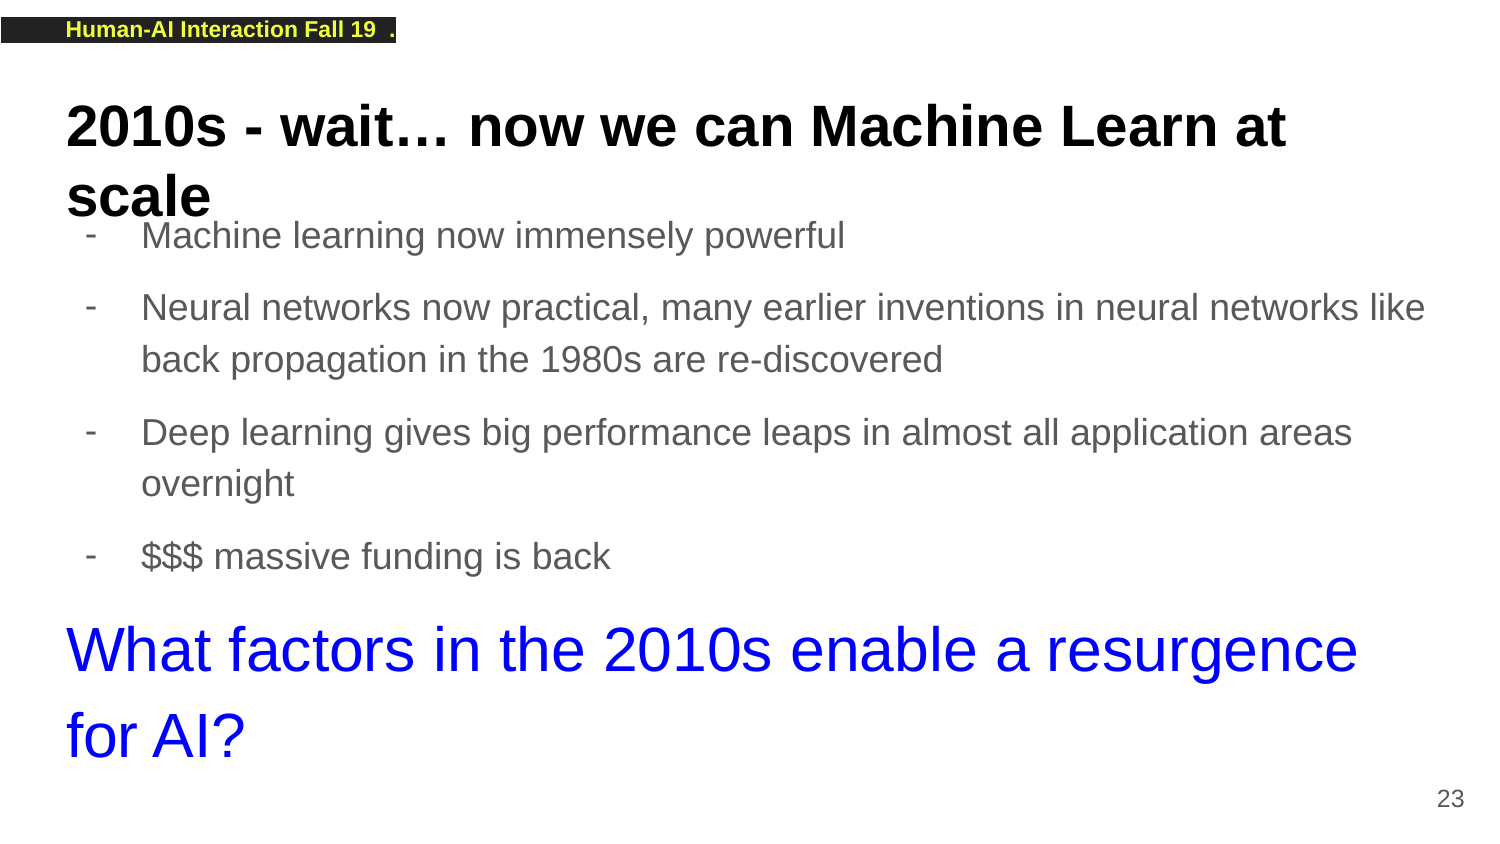

# 2010s - wait… now we can Machine Learn at scale
Machine learning now immensely powerful
Neural networks now practical, many earlier inventions in neural networks like back propagation in the 1980s are re-discovered
Deep learning gives big performance leaps in almost all application areas overnight
$$$ massive funding is back
What factors in the 2010s enable a resurgence for AI?

23